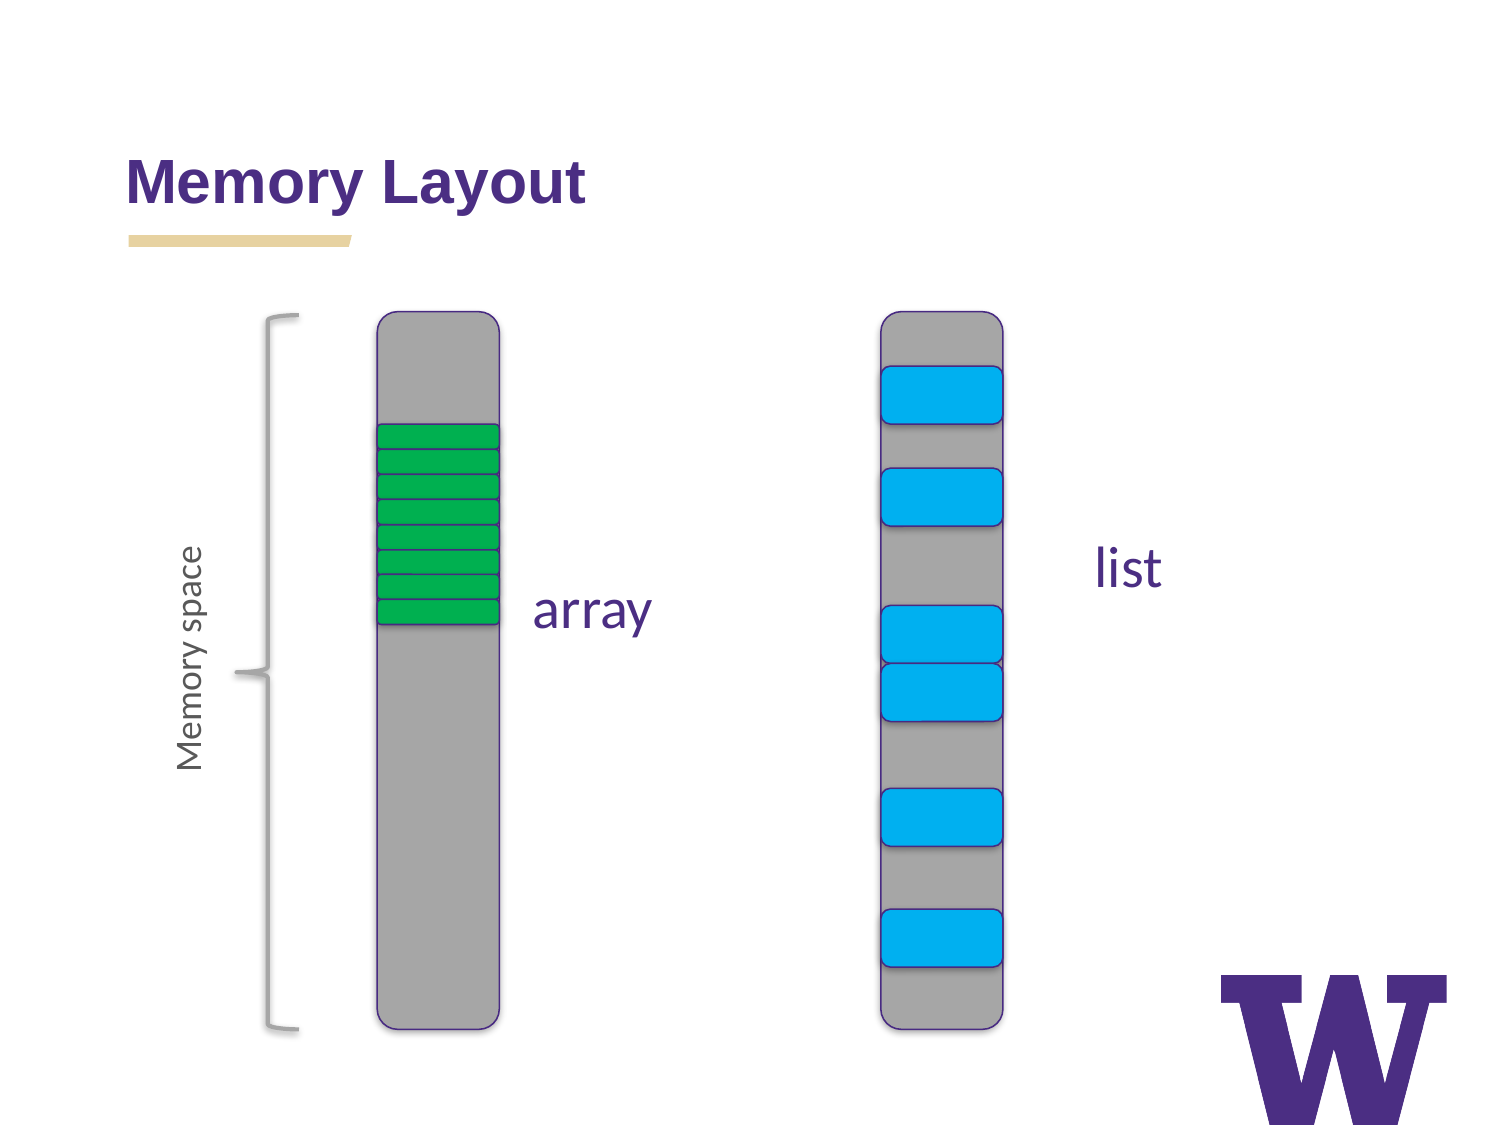

# Memory Layout

Memory space

list
array